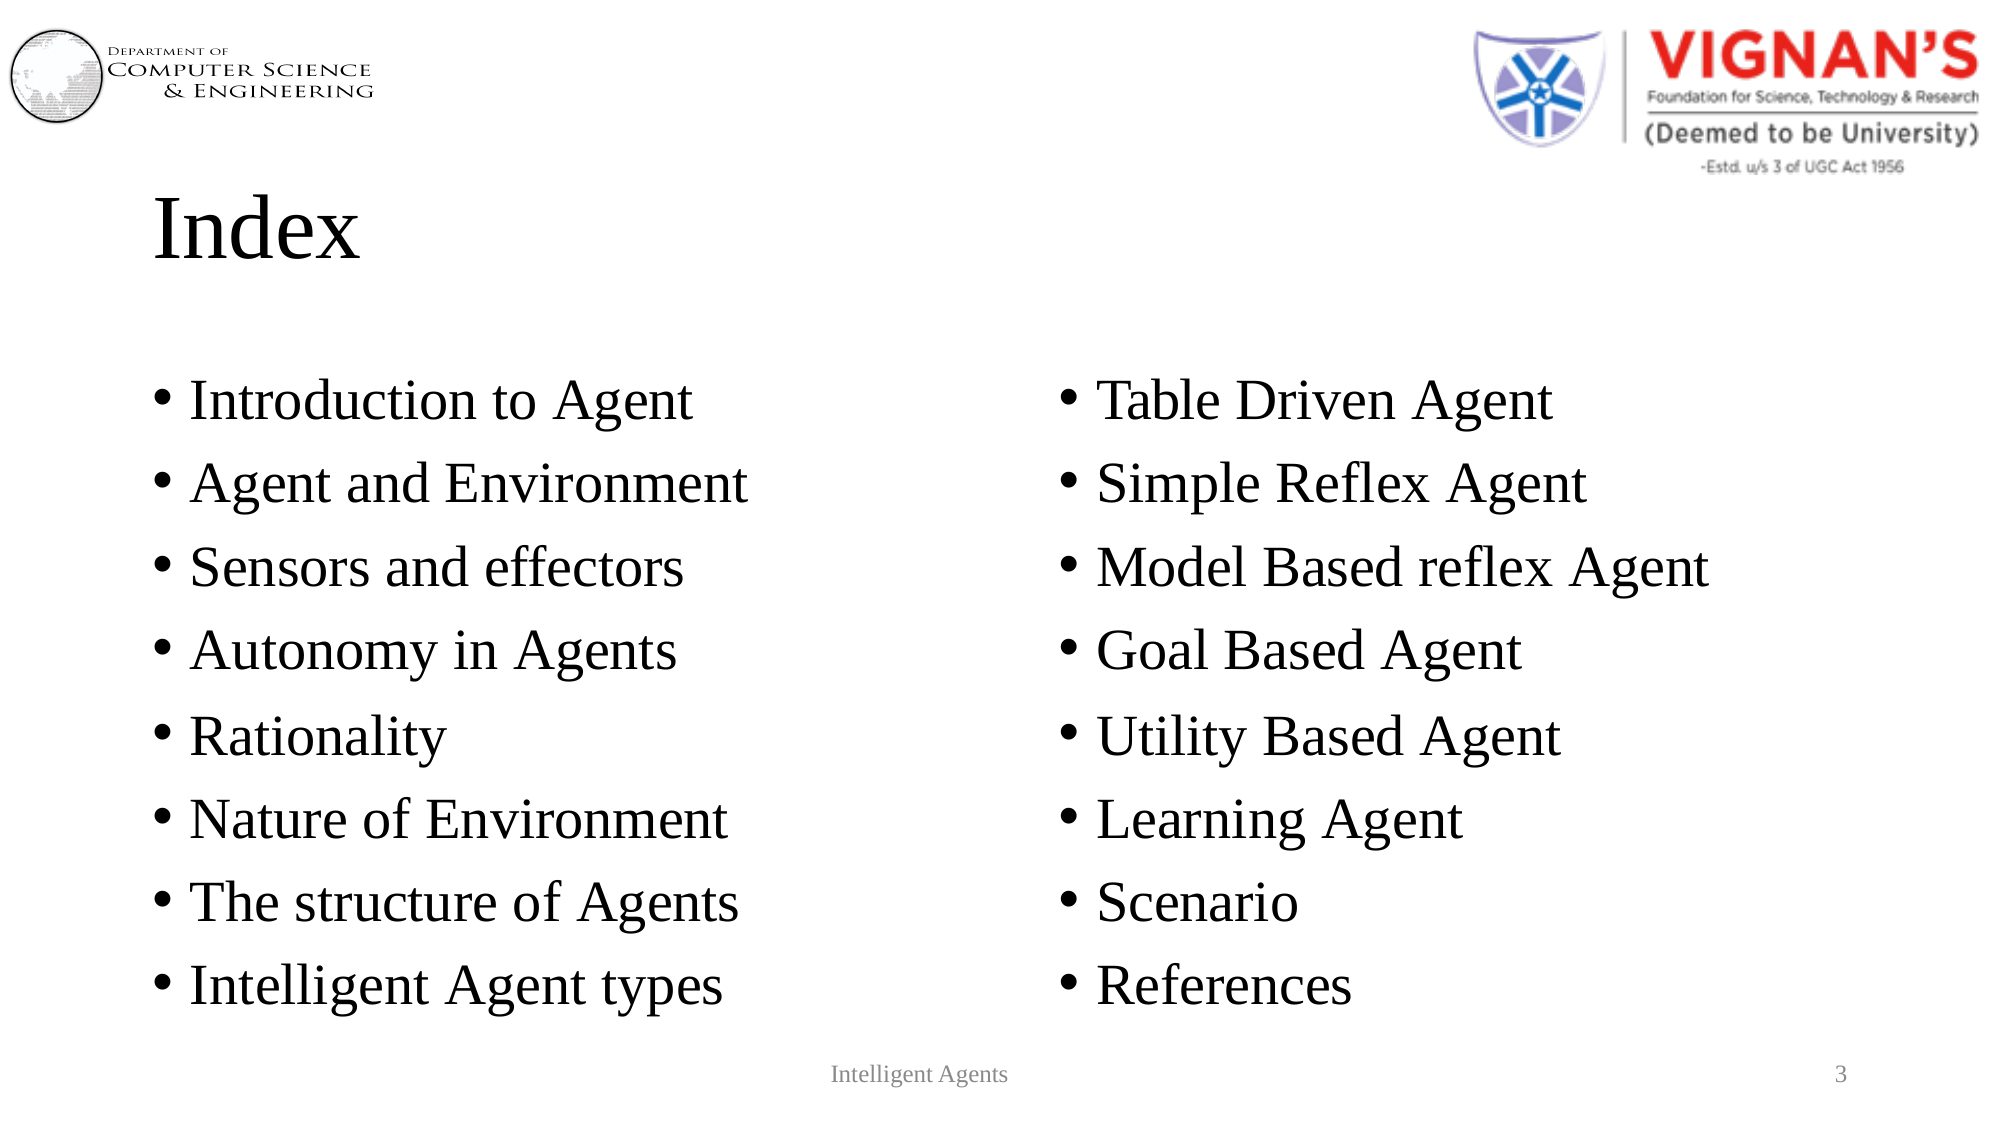

# Index
Introduction to Agent
Agent and Environment
Sensors and effectors
Autonomy in Agents
Rationality
Nature of Environment
The structure of Agents
Intelligent Agent types
Table Driven Agent
Simple Reflex Agent
Model Based reflex Agent
Goal Based Agent
Utility Based Agent
Learning Agent
Scenario
References
Intelligent Agents
3